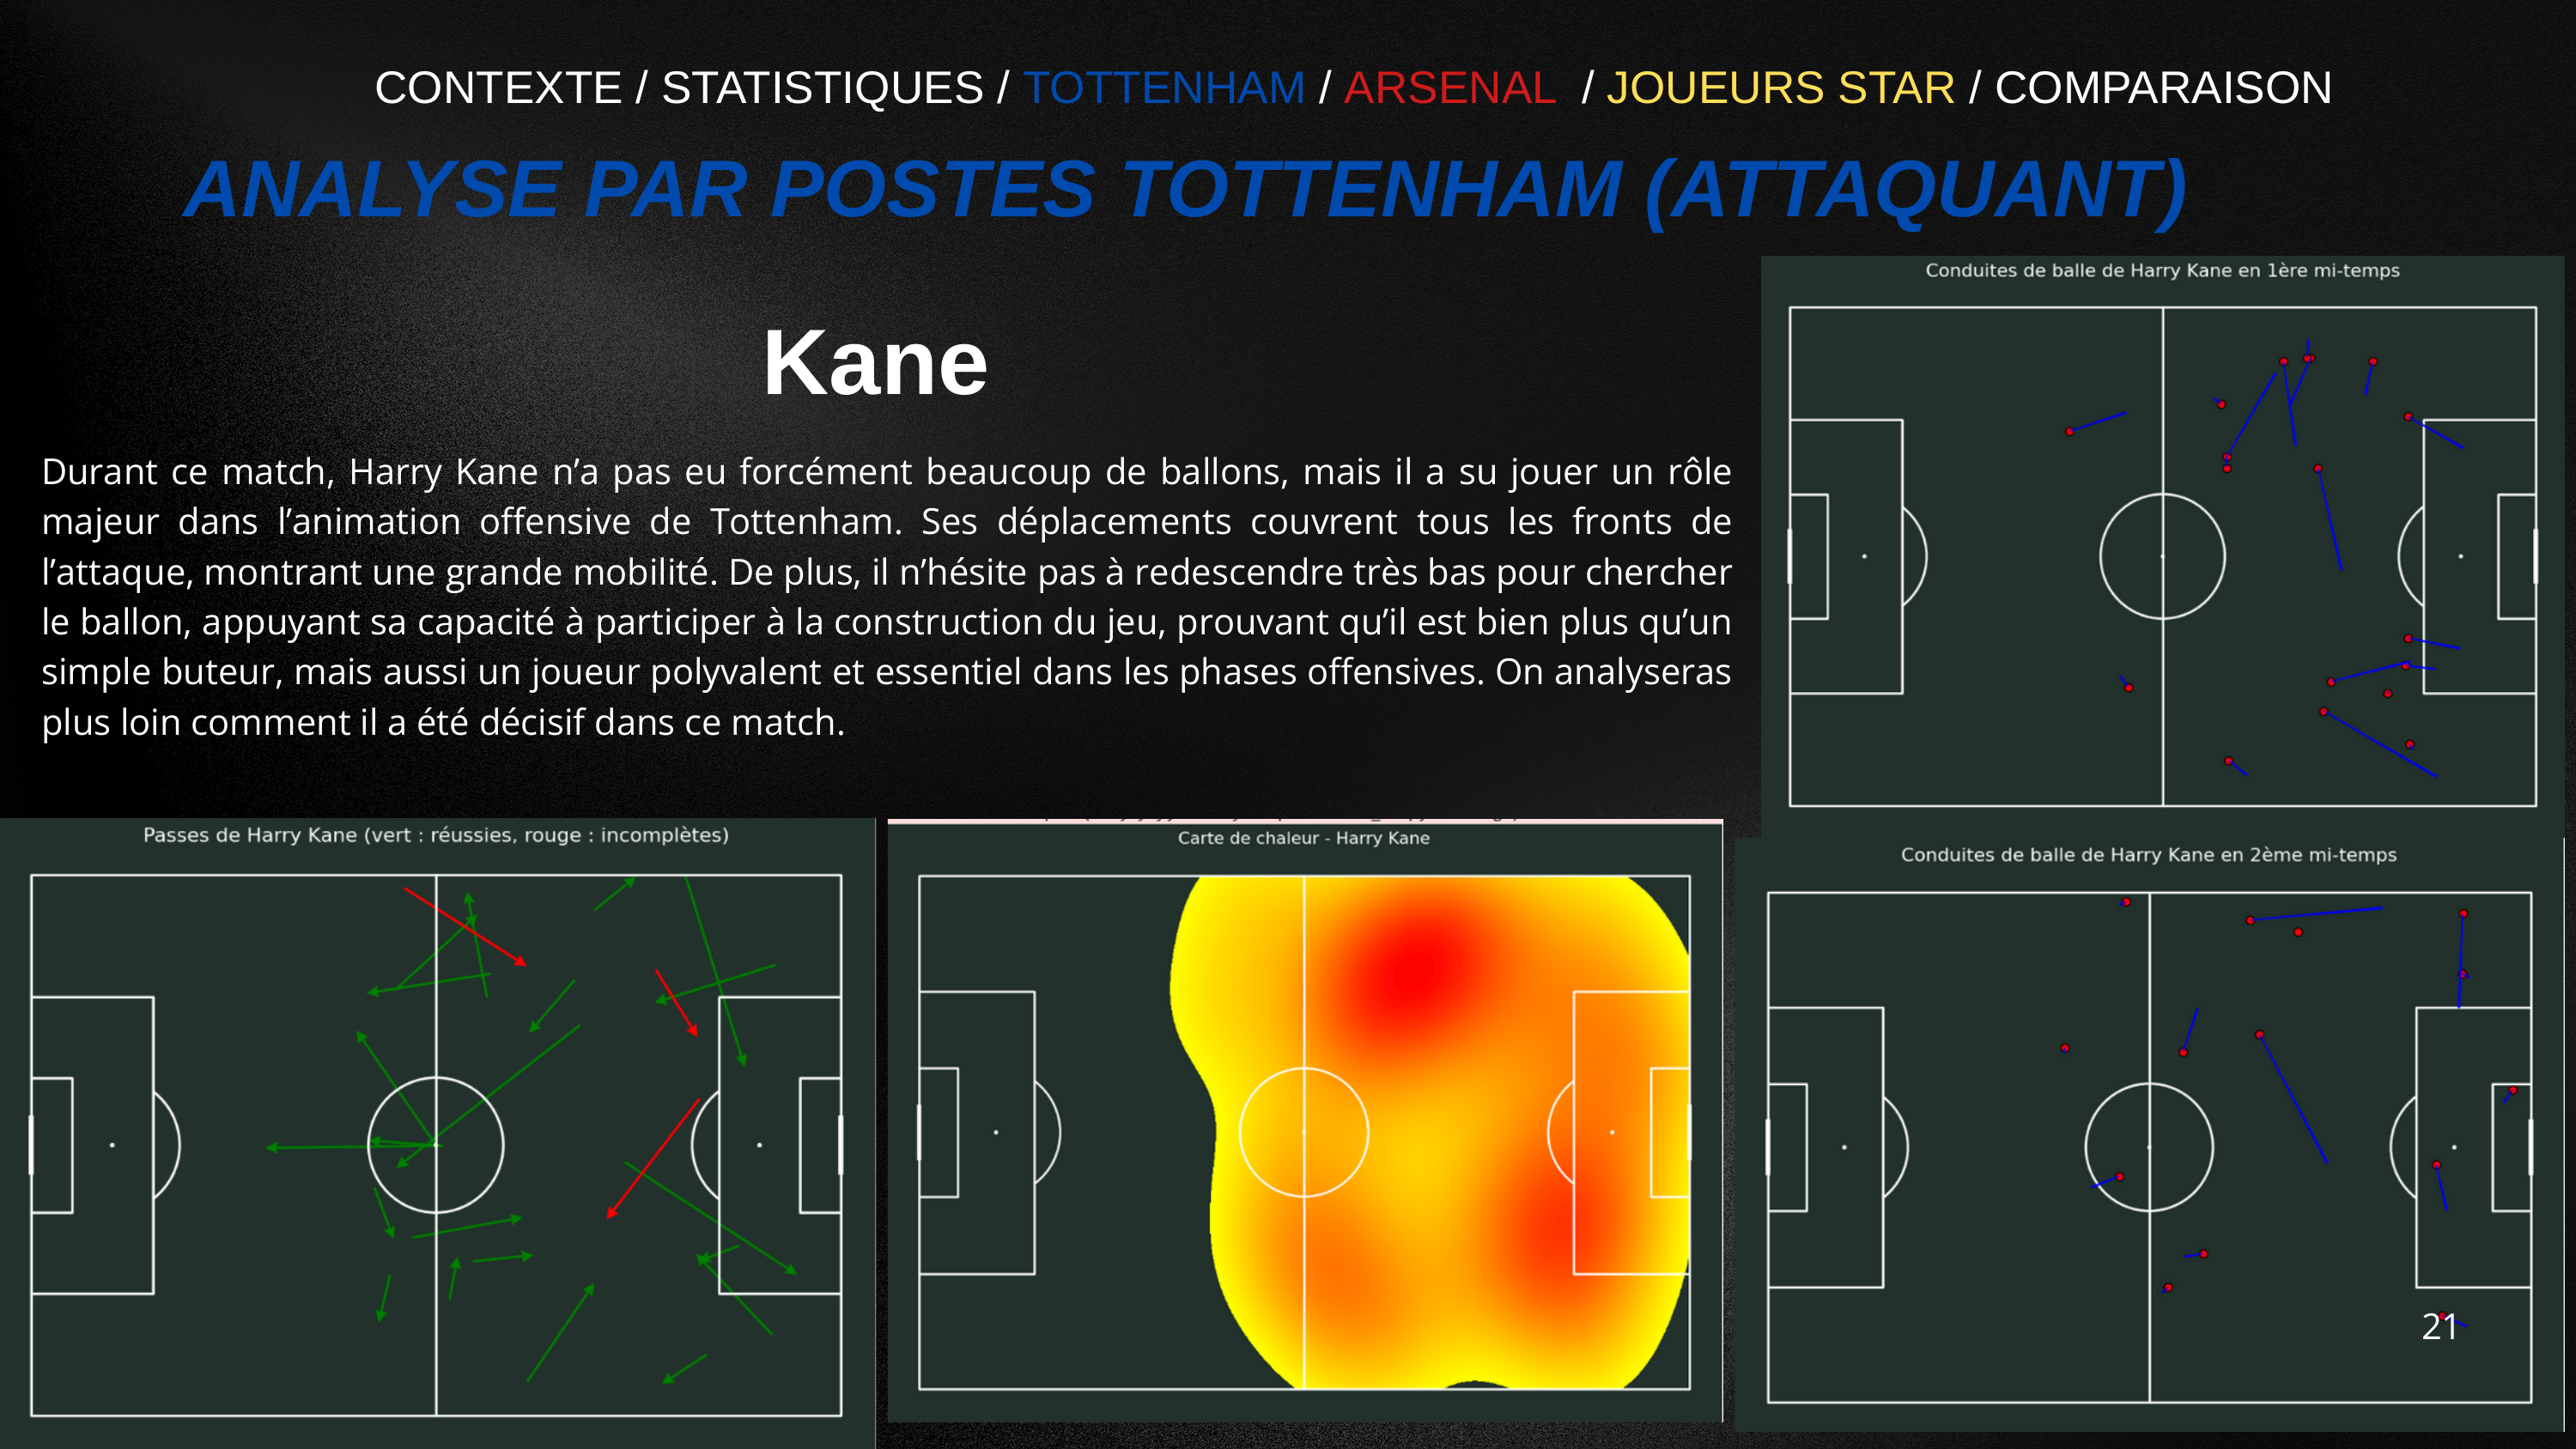

CONTEXTE / STATISTIQUES / TOTTENHAM / ARSENAL  / JOUEURS STAR / COMPARAISON
ANALYSE PAR POSTES TOTTENHAM (ATTAQUANT)

Kane
Durant ce match, Harry Kane n’a pas eu forcément beaucoup de ballons, mais il a su jouer un rôle majeur dans l’animation offensive de Tottenham. Ses déplacements couvrent tous les fronts de l’attaque, montrant une grande mobilité. De plus, il n’hésite pas à redescendre très bas pour chercher le ballon, appuyant sa capacité à participer à la construction du jeu, prouvant qu’il est bien plus qu’un simple buteur, mais aussi un joueur polyvalent et essentiel dans les phases offensives. On analyseras plus loin comment il a été décisif dans ce match.

21